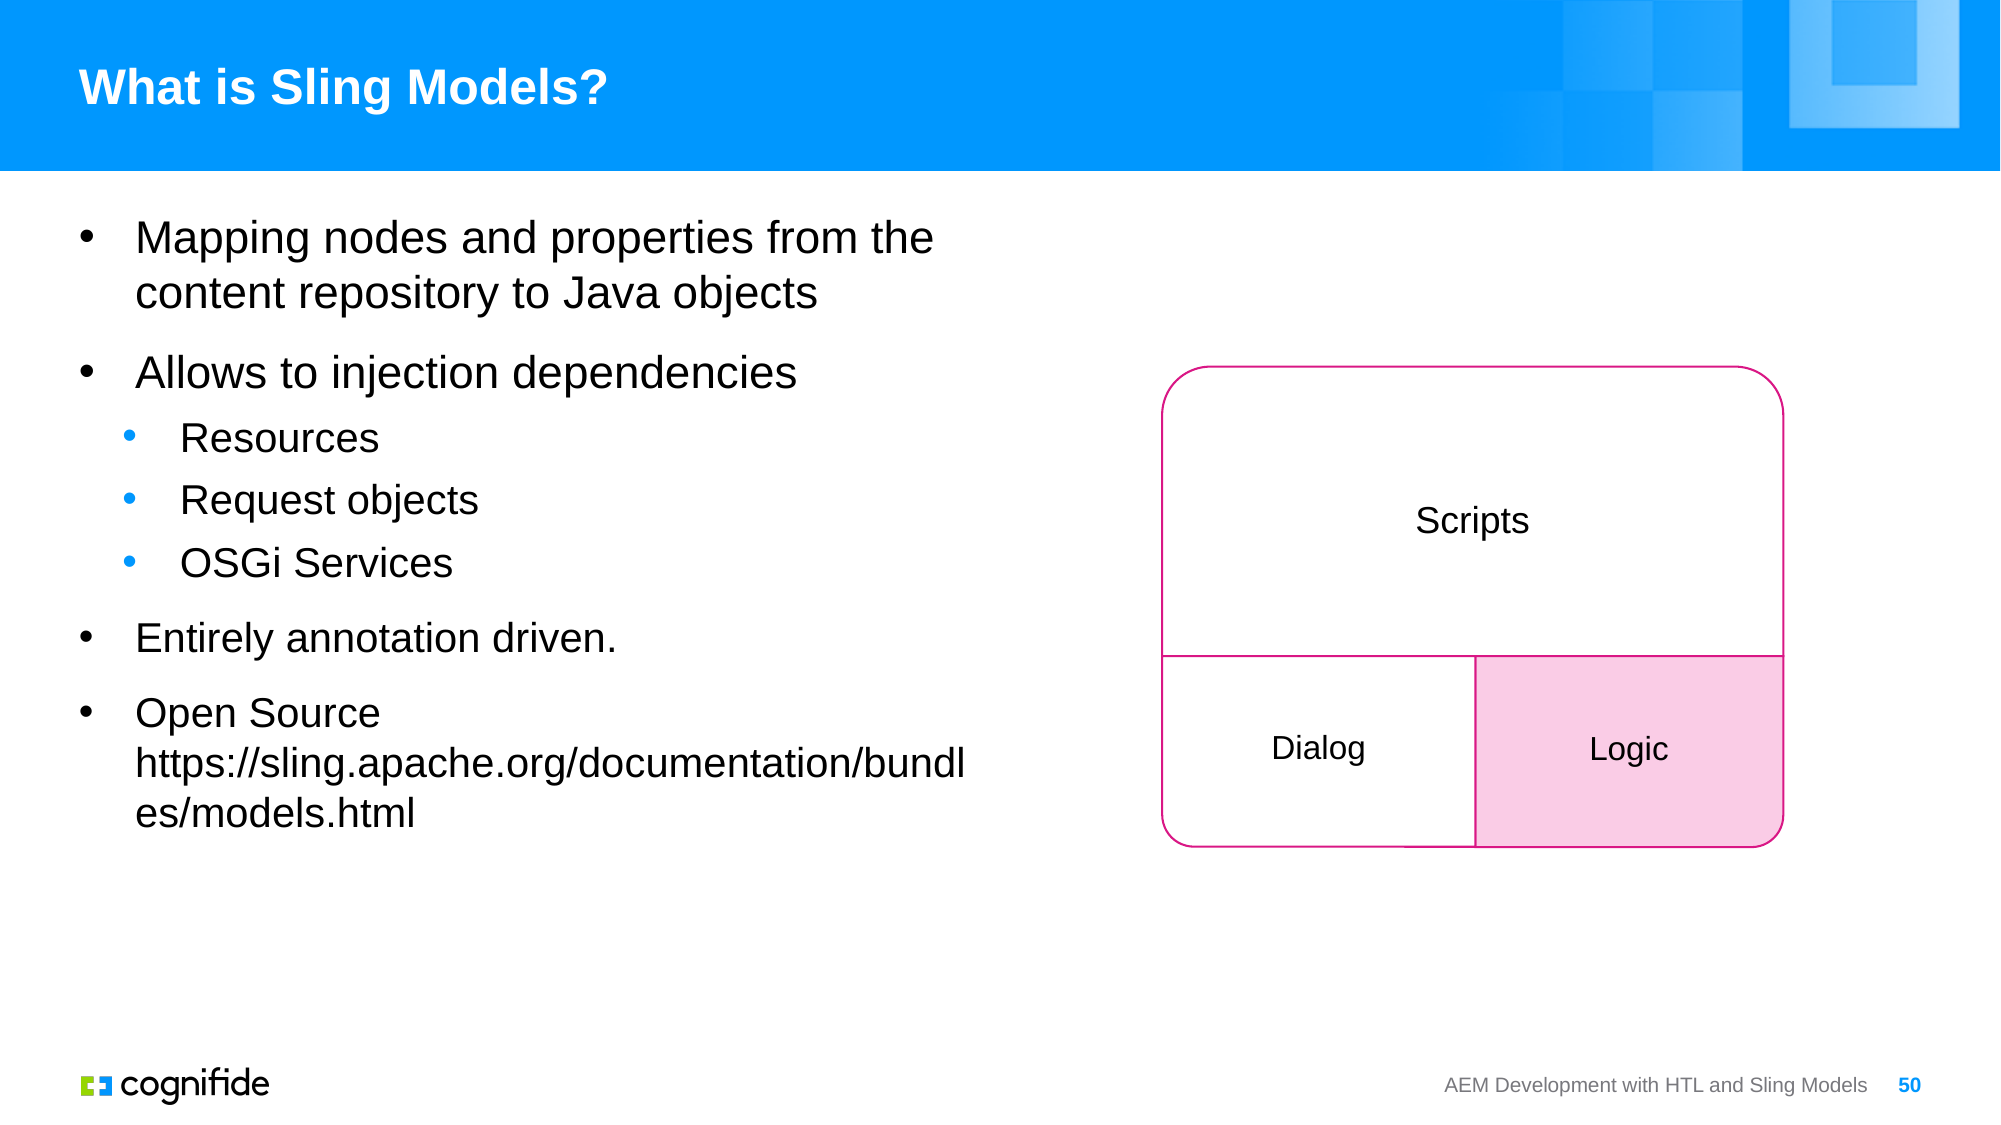

# What is Sling Models?
Mapping nodes and properties from the content repository to Java objects
Allows to injection dependencies
Resources
Request objects
OSGi Services
Entirely annotation driven.
Open Source
https://sling.apache.org/documentation/bundles/models.html

Scripts

Logic
Dialog
AEM Development with HTL and Sling Models
50